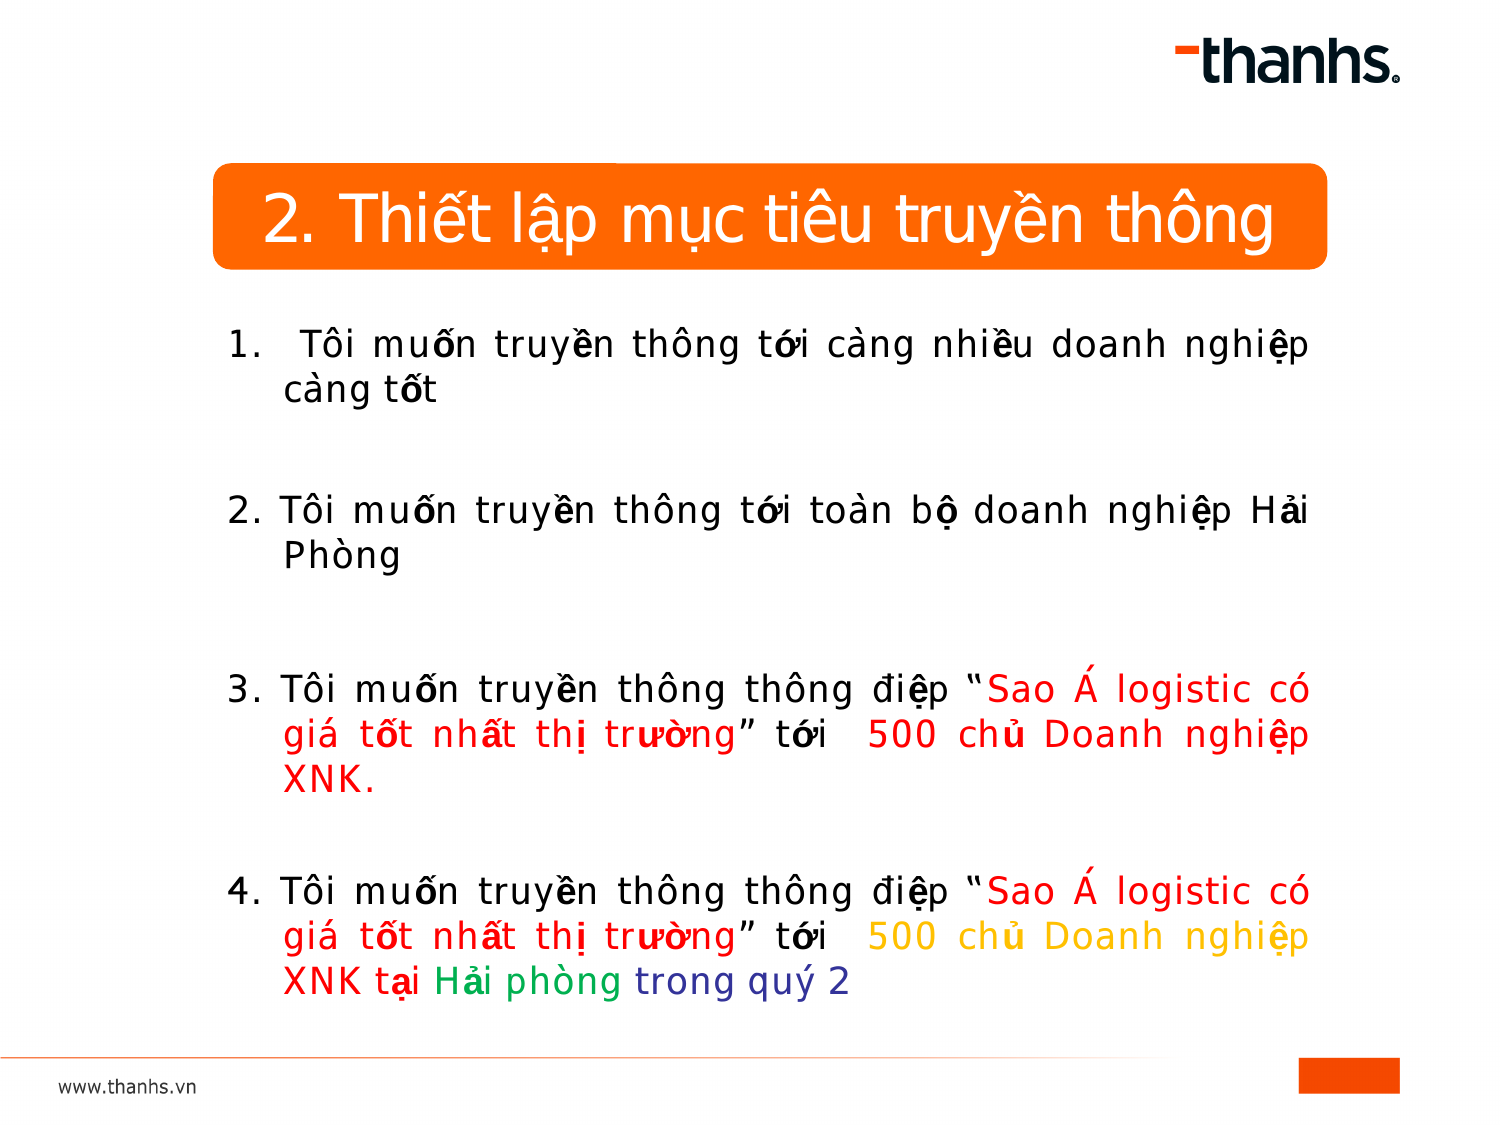

2. Thiết lập mục tiêu truyền thông
 Tôi muốn truyền thông tới càng nhiều doanh nghiệp càng tốt
2. Tôi muốn truyền thông tới toàn bộ doanh nghiệp Hải Phòng
3. Tôi muốn truyền thông thông điệp “Sao Á logistic có giá tốt nhất thị trường” tới  500 chủ Doanh nghiệp XNK.
4. Tôi muốn truyền thông thông điệp “Sao Á logistic có giá tốt nhất thị trường” tới  500 chủ Doanh nghiệp XNK tại Hải phòng trong quý 2